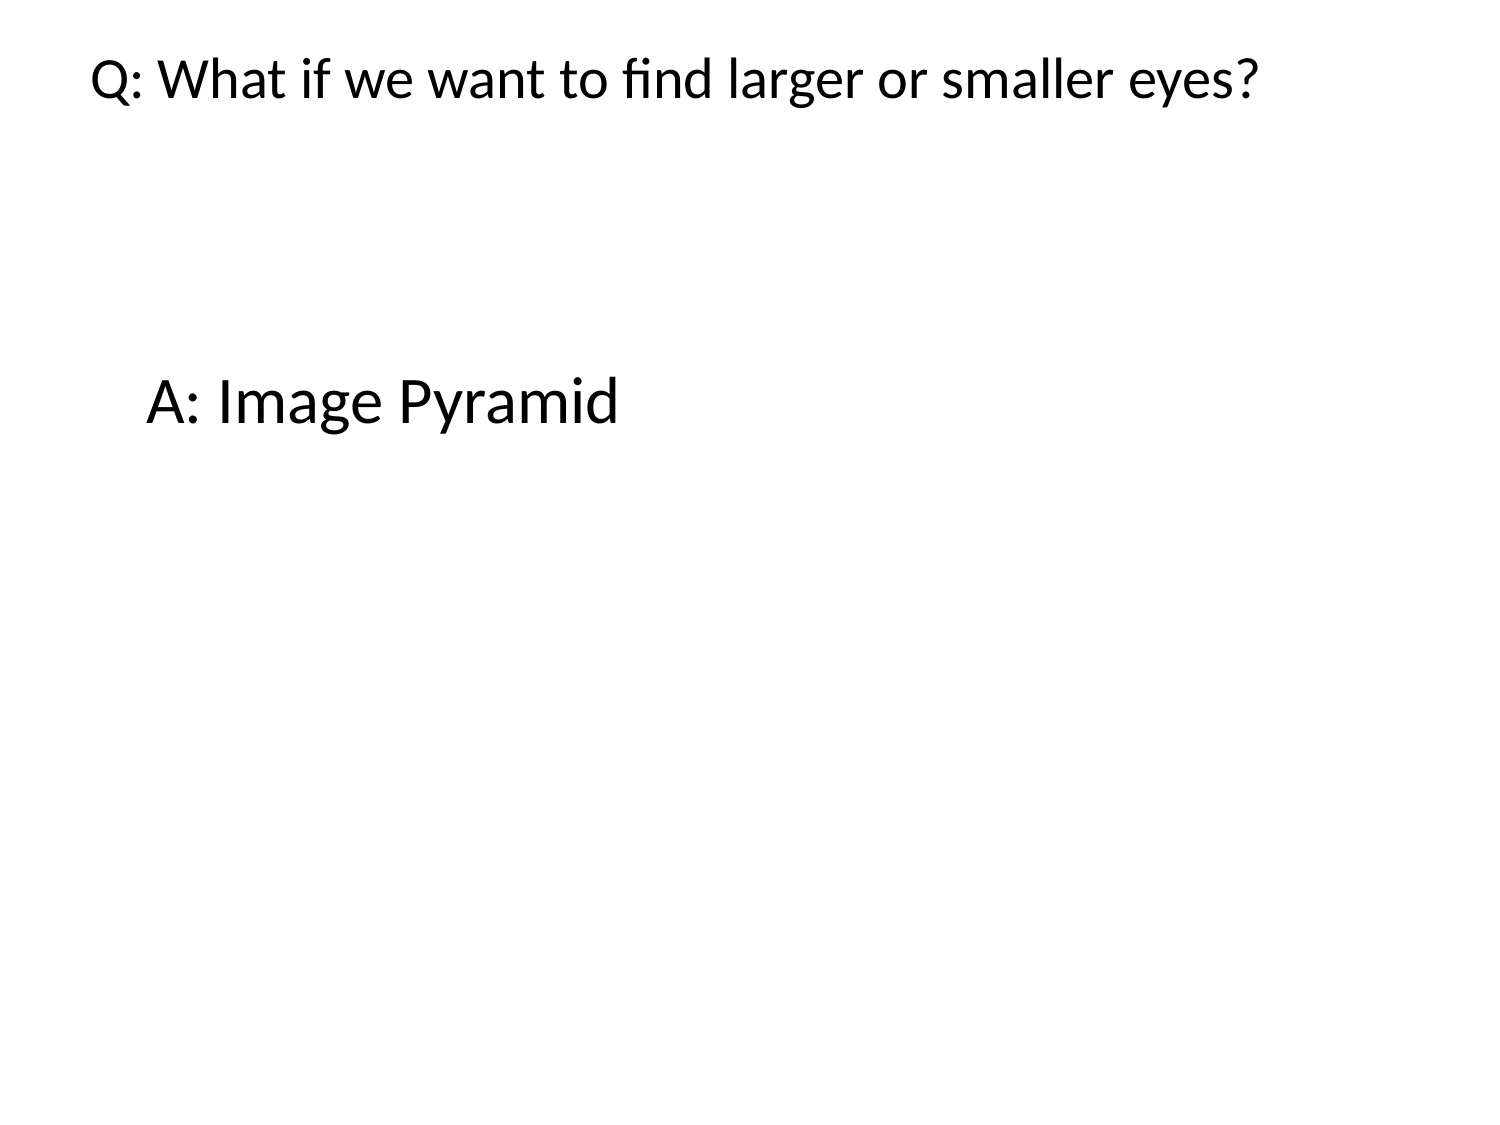

# Q: What if we want to find larger or smaller eyes?

	A: Image Pyramid